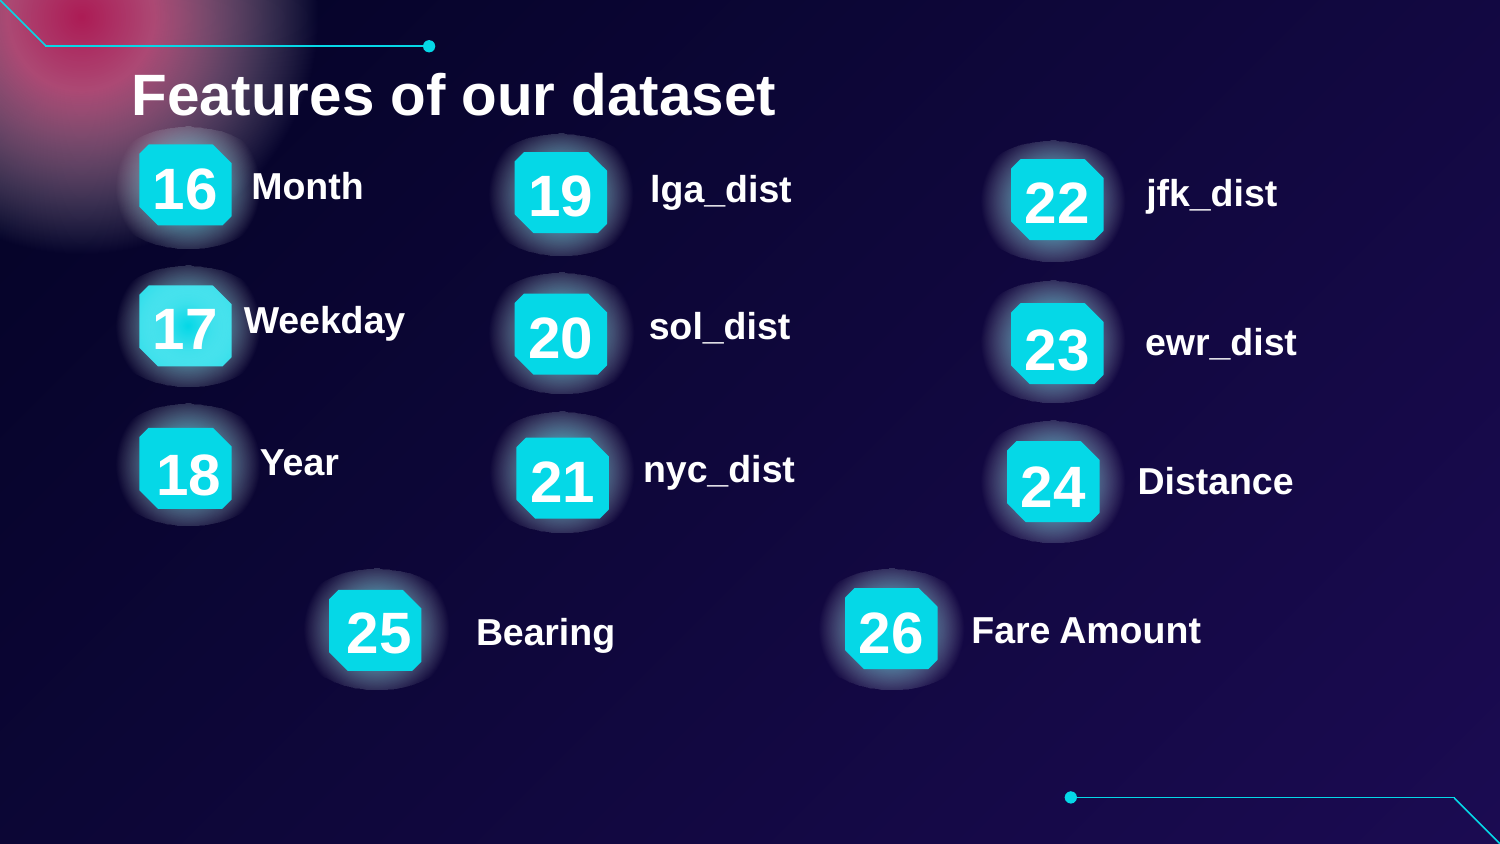

# Features of our dataset

16

19
Month
lga_dist
22

jfk_dist

17

Weekday

sol_dist
20

23
ewr_dist

Year
18
nyc_dist

21

24
Distance

25

26
Fare Amount
Bearing